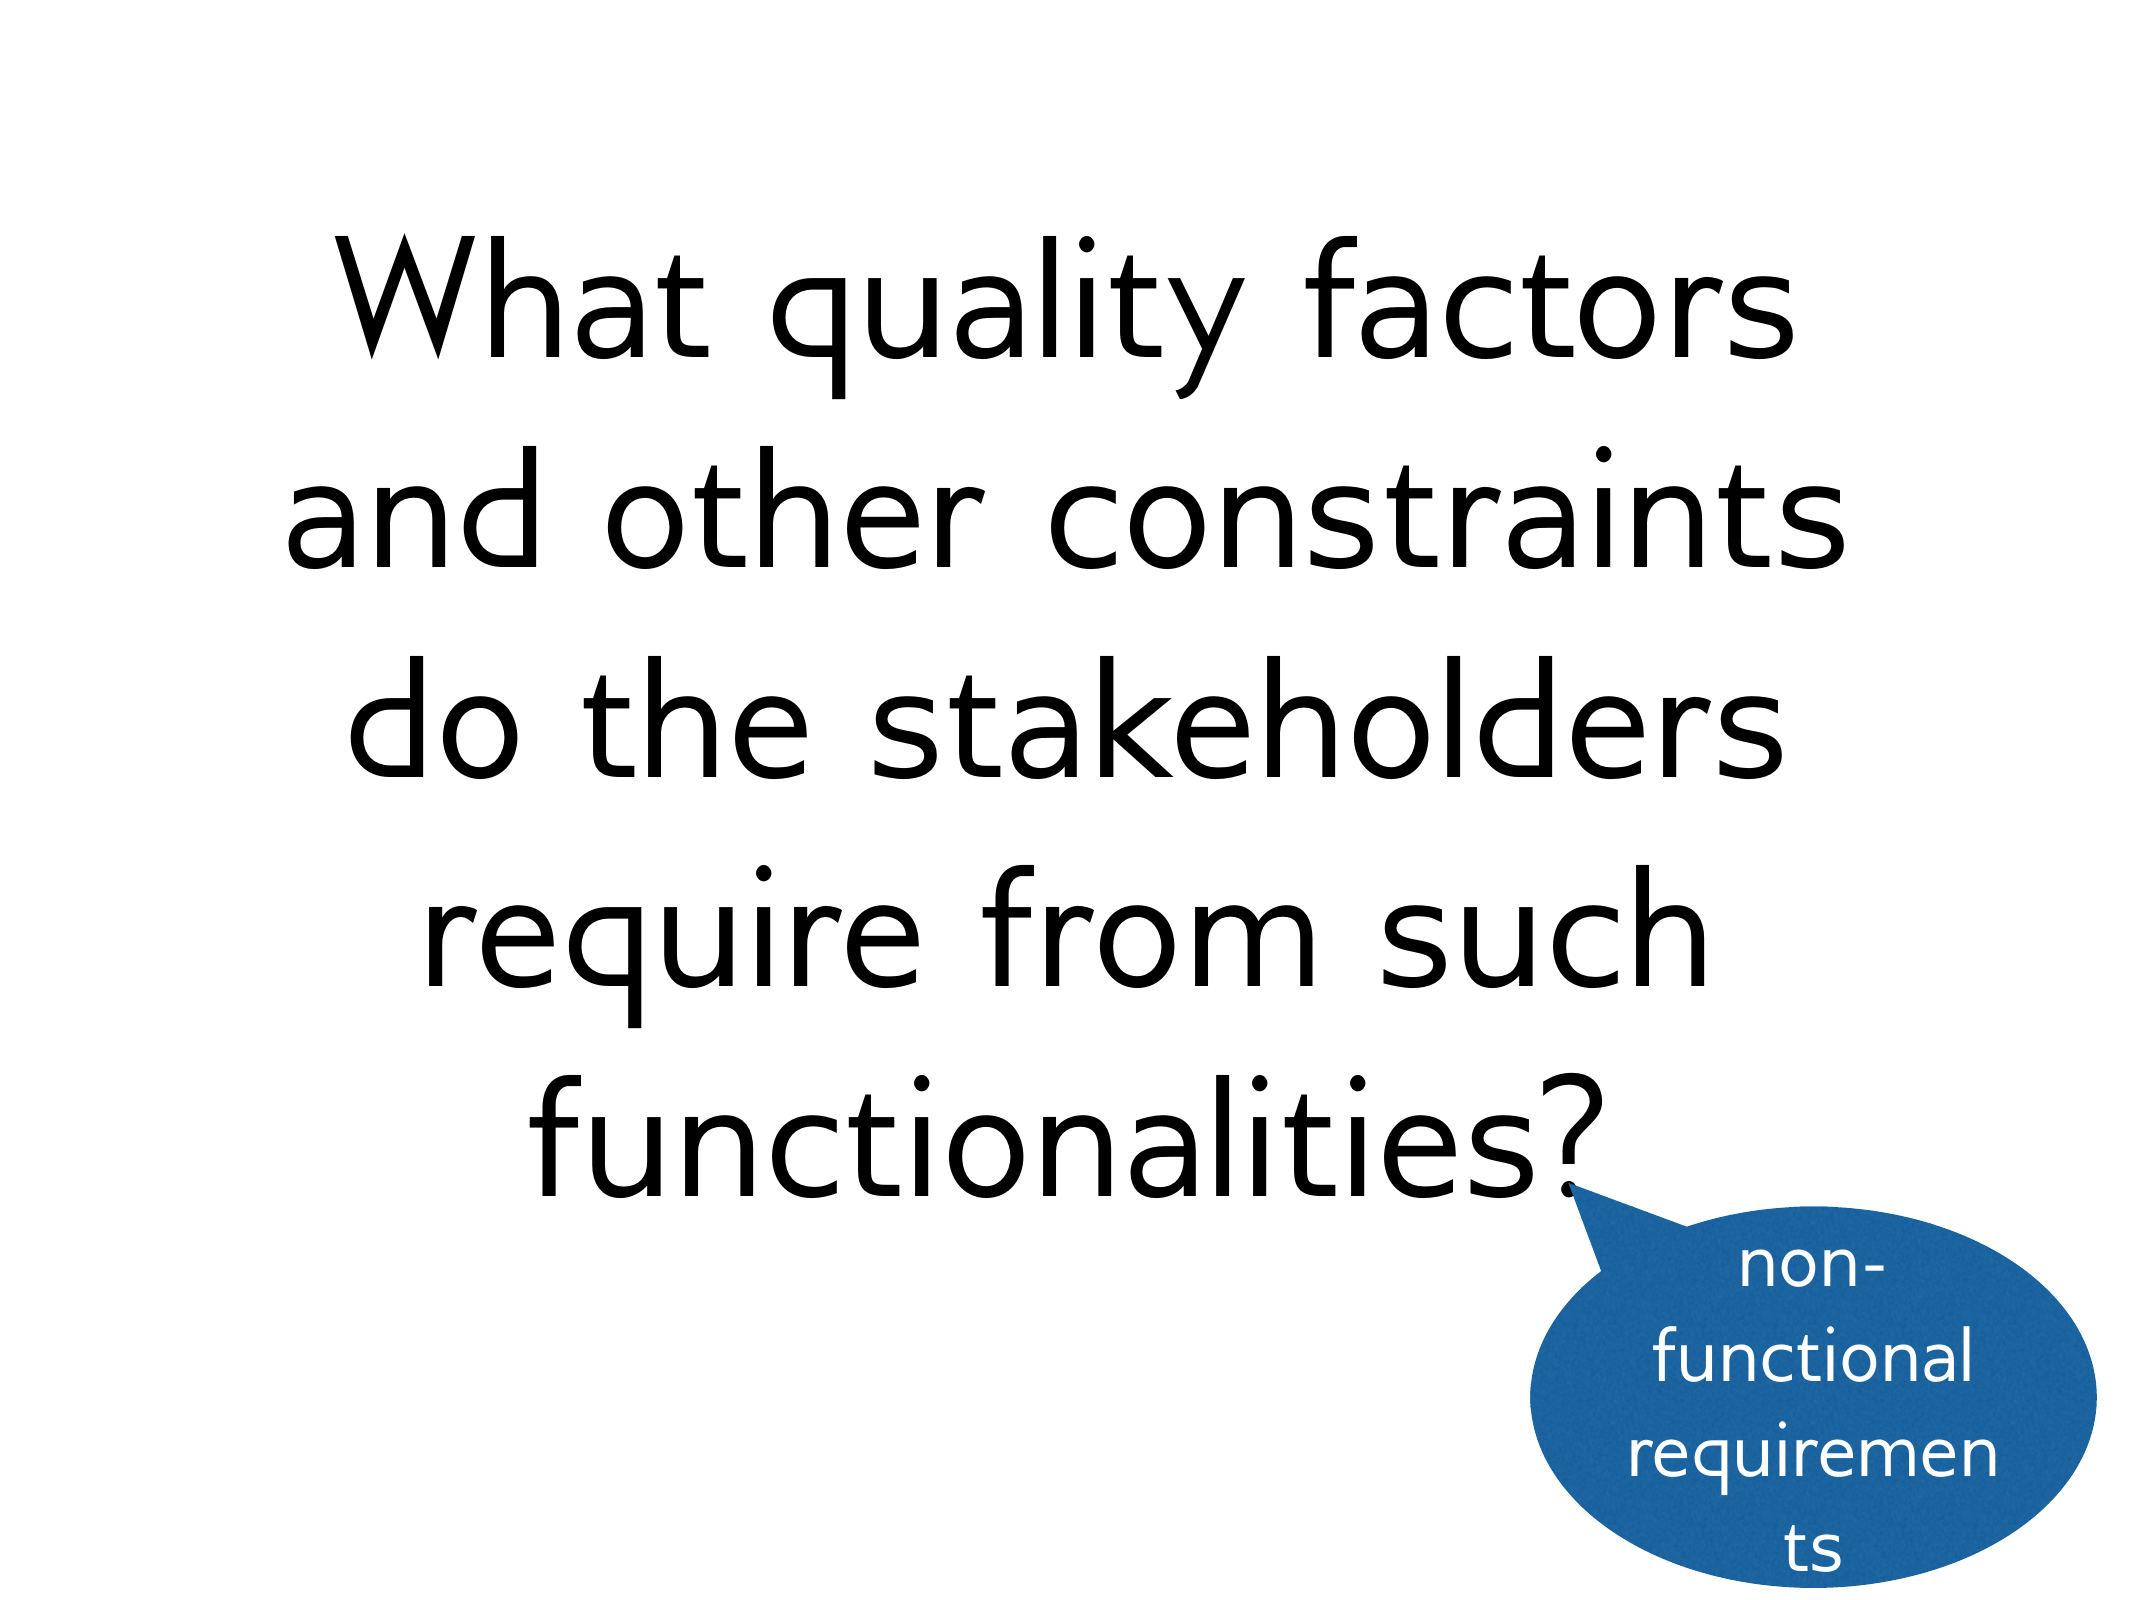

# What quality factors and other constraints do the stakeholders require from such functionalities?
non-functional requirements